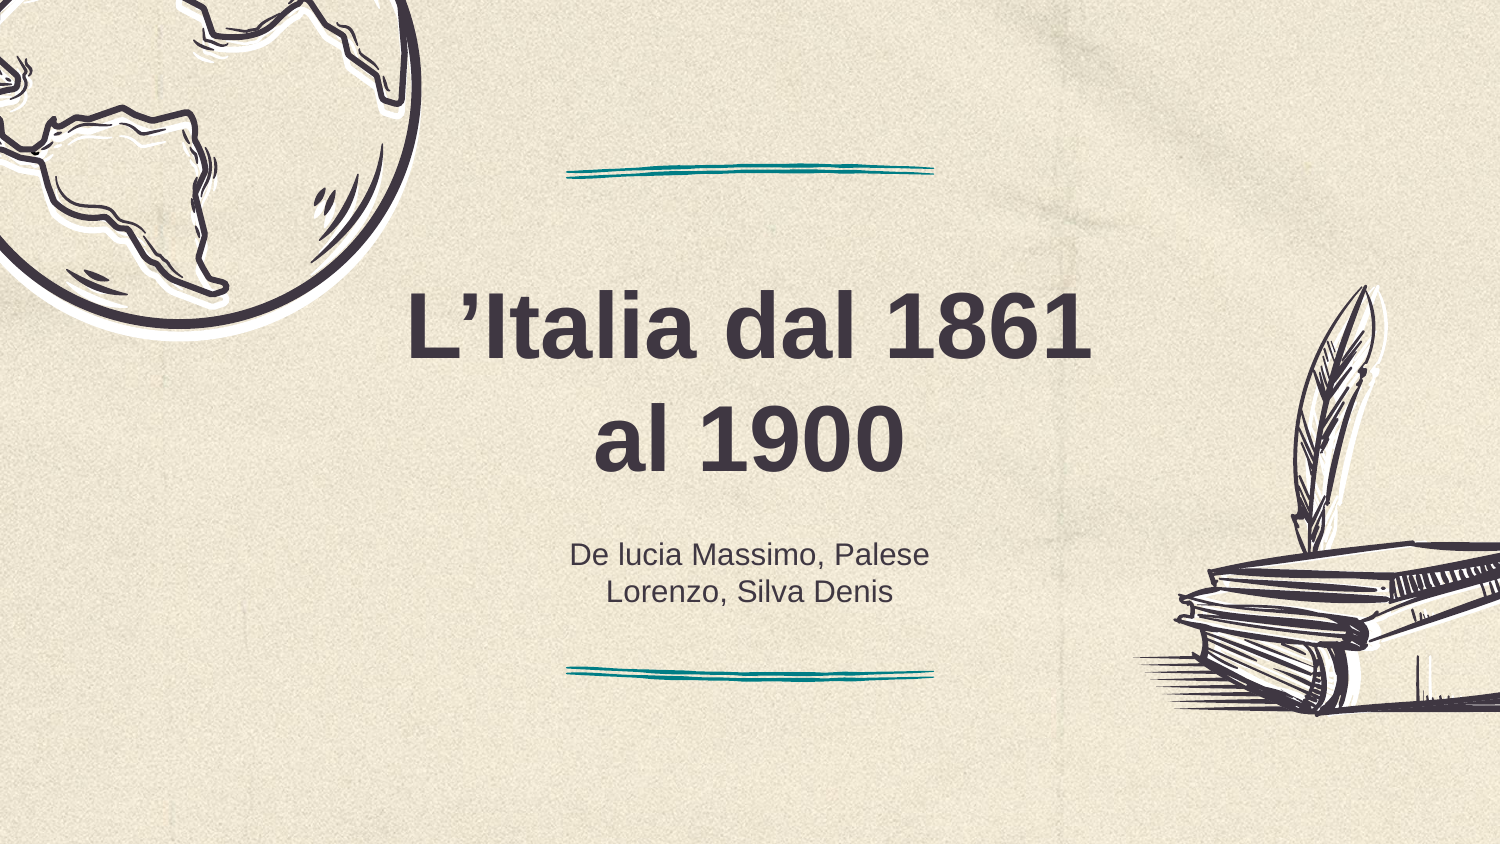

# L’Italia dal 1861 al 1900

De lucia Massimo, Palese Lorenzo, Silva Denis